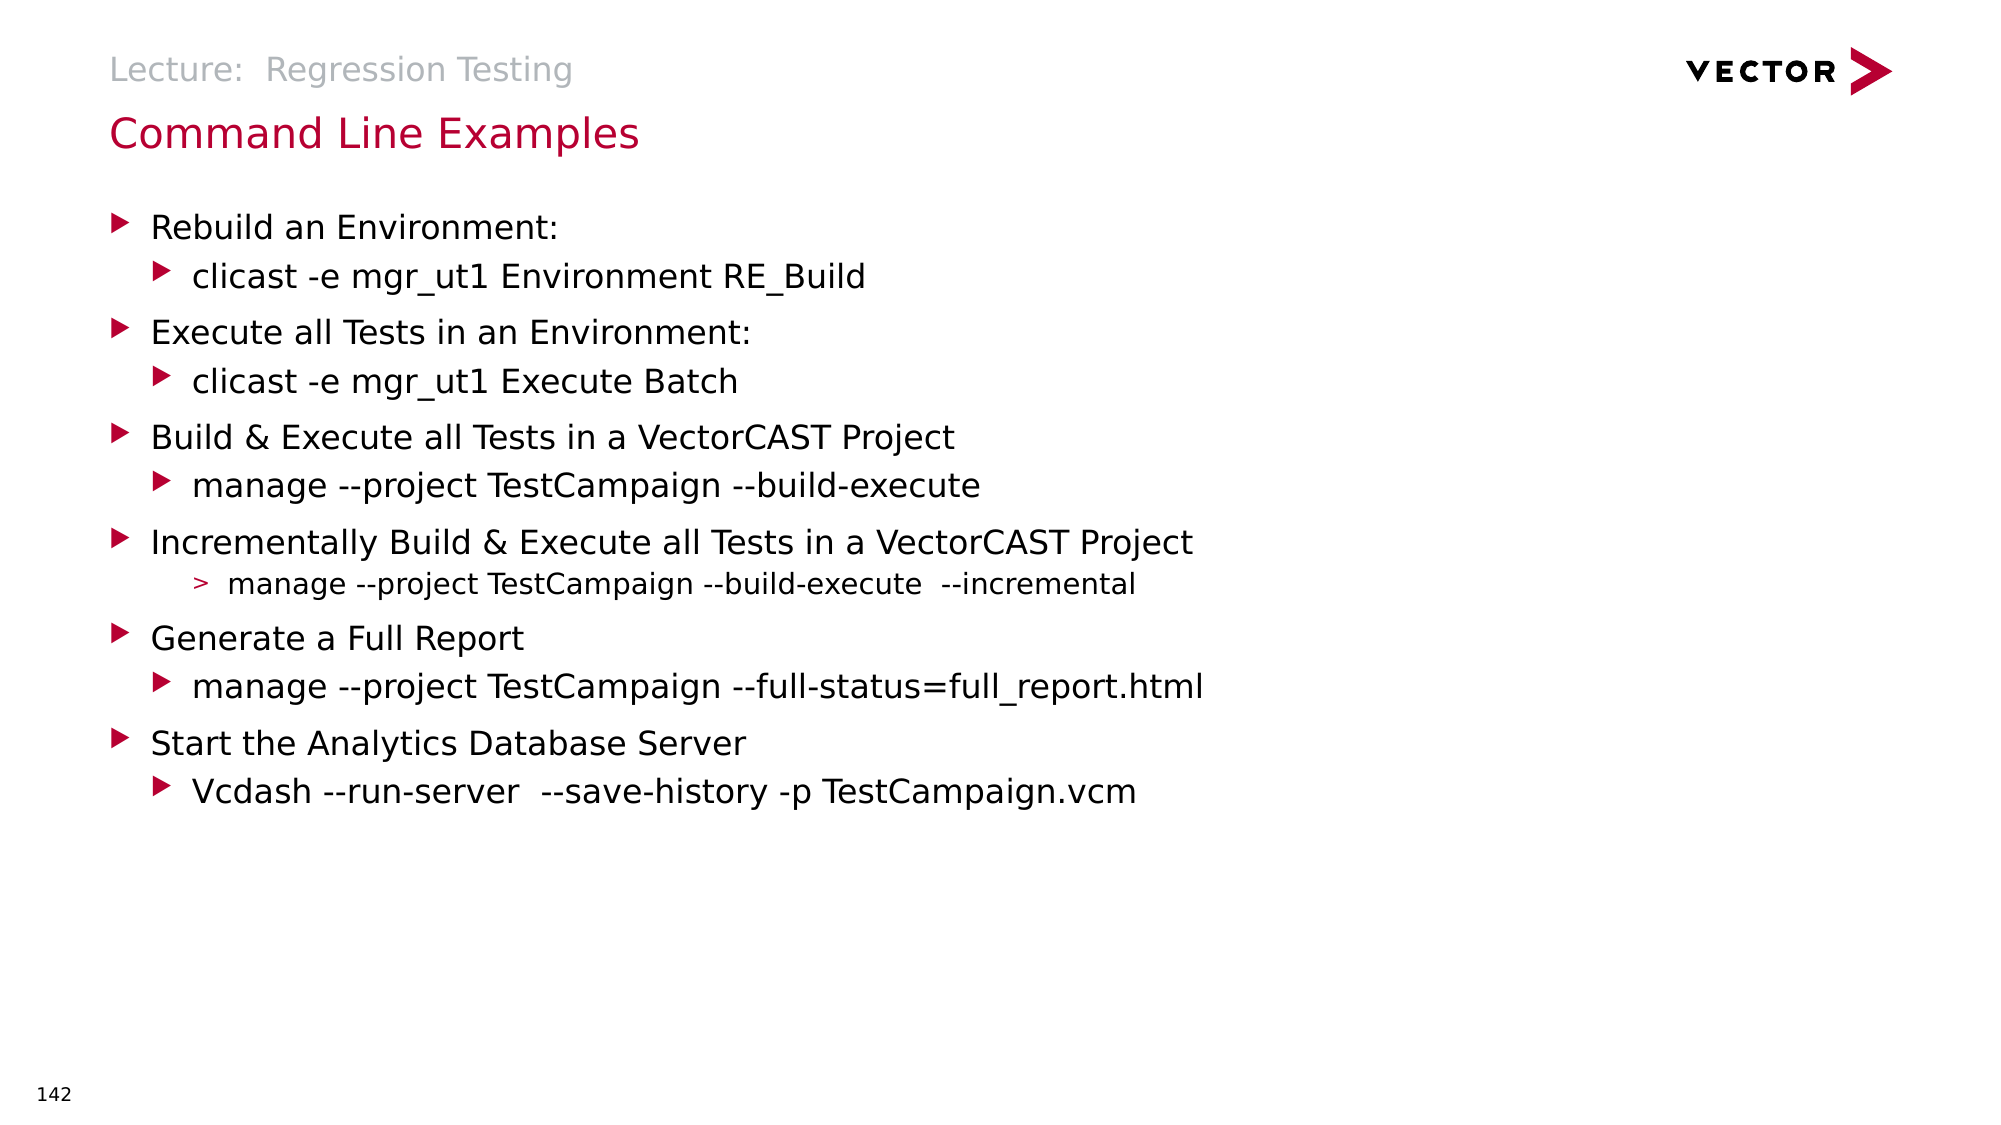

# Lecture:  Regression Testing
Command Line Examples
Rebuild an Environment:
clicast -e mgr_ut1 Environment RE_Build
Execute all Tests in an Environment:
clicast -e mgr_ut1 Execute Batch
Build & Execute all Tests in a VectorCAST Project
manage --project TestCampaign --build-execute
Incrementally Build & Execute all Tests in a VectorCAST Project
manage --project TestCampaign --build-execute  --incremental
Generate a Full Report
manage --project TestCampaign --full-status=full_report.html
Start the Analytics Database Server
Vcdash --run-server  --save-history -p TestCampaign.vcm